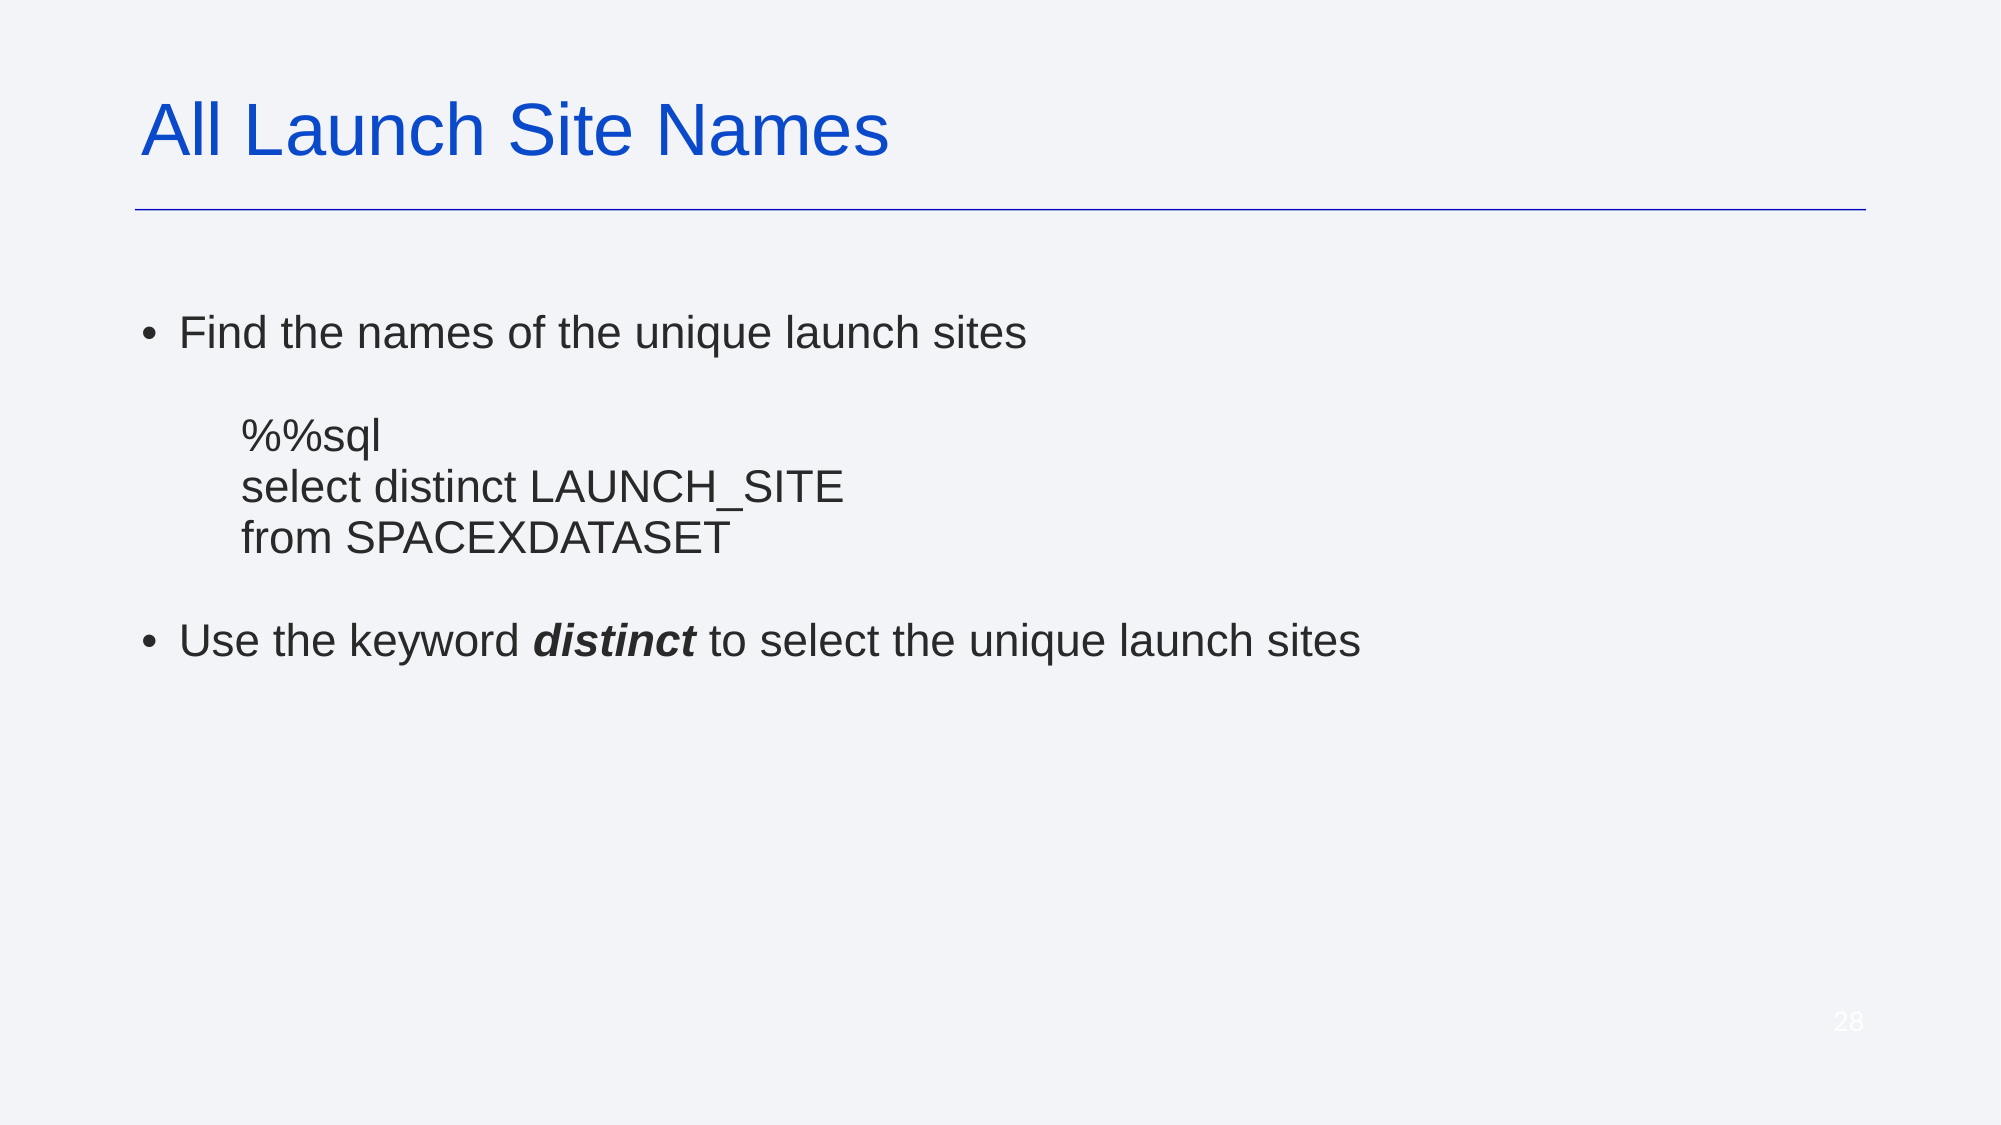

All Launch Site Names
Find the names of the unique launch sites

%%sql
select distinct LAUNCH_SITE
from SPACEXDATASET

Use the keyword distinct to select the unique launch sites
28